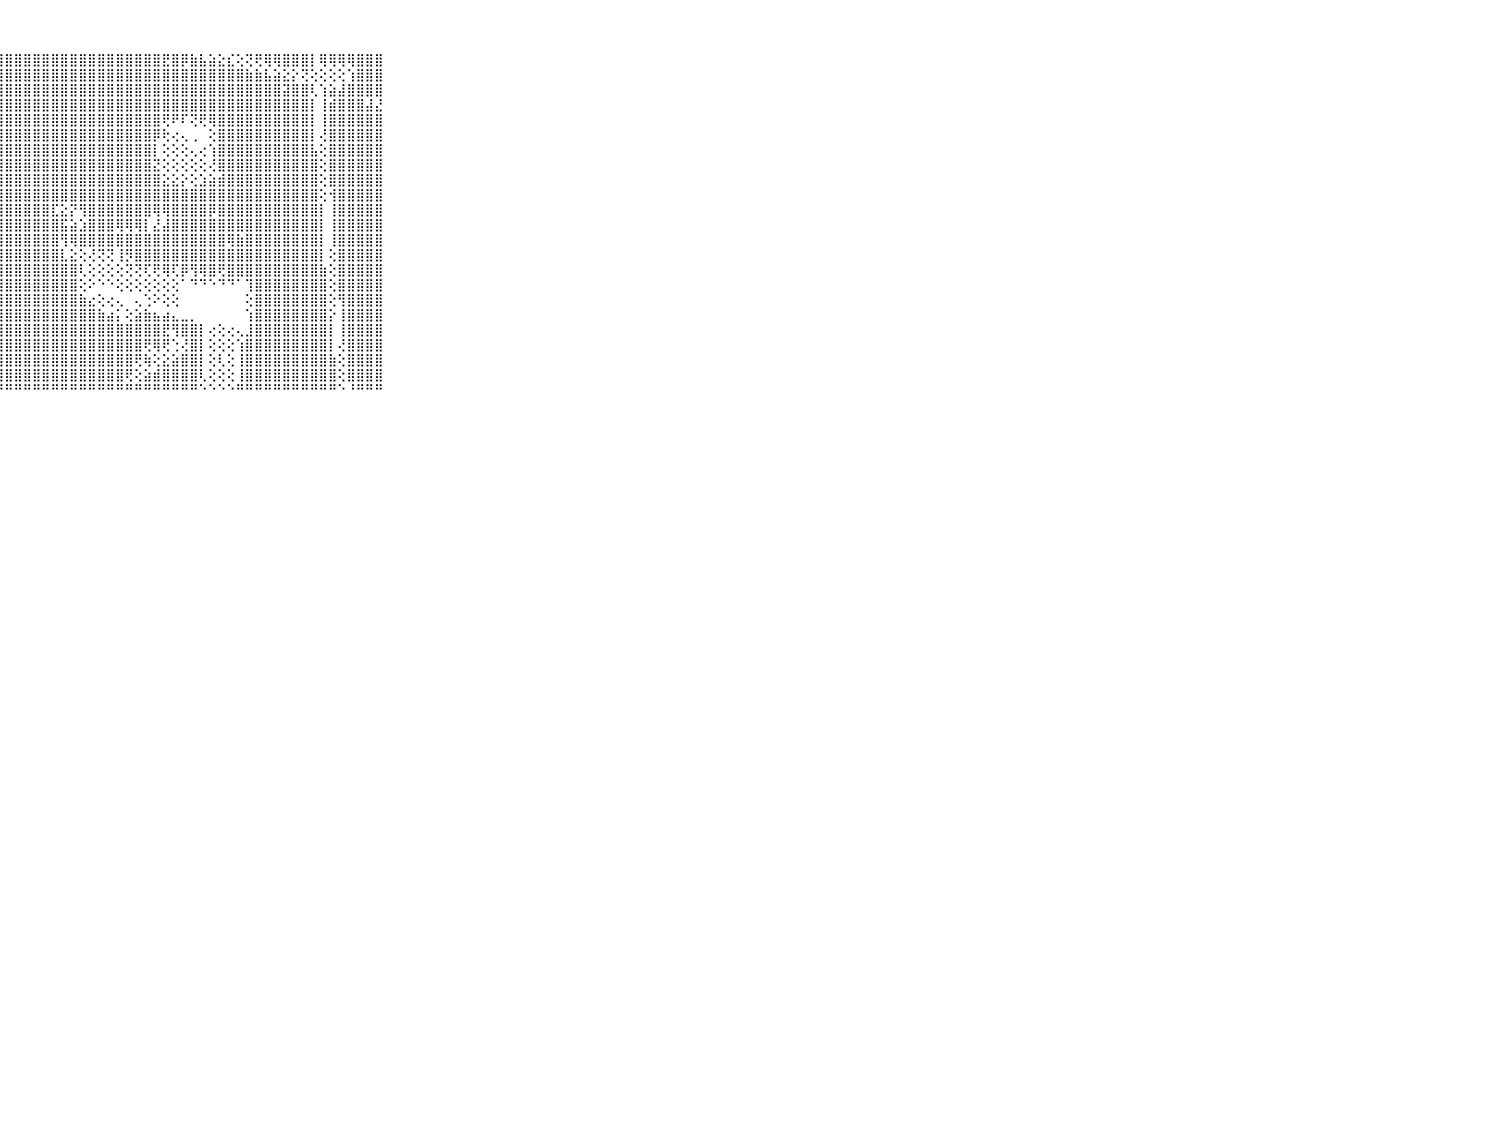

⠀⠀⠀⠀⠀⠀⠀⠀⠀⠀⠀⣿⣿⣿⣿⣿⣿⣿⣿⣿⣿⣿⣿⣿⣿⣿⣿⣿⣿⣿⣿⣿⣿⣿⣿⣿⣿⣿⣿⣿⣿⣿⣿⣿⣿⣟⣿⡿⣷⣧⣵⣕⣎⢕⢝⢟⢿⢿⣿⣿⣿⡇⢿⢿⢿⢿⣿⣿⣿⠀⠀⠀⠀⠀⠀⠀⠀⠀⠀⠀⠀
⠀⠀⠀⠀⠀⠀⠀⠀⠀⠀⠀⣿⣿⣿⣿⣿⣿⣿⣿⣿⣿⣿⣿⣿⣿⣿⣿⣿⣿⣿⣿⣿⣿⣿⣿⣿⣿⣿⣿⣿⣿⣿⣿⣿⣿⣿⣿⣿⣿⣿⣿⣿⣿⣿⣷⣷⣧⣵⣕⡕⢝⢕⢕⢕⢕⢱⣿⣿⣿⠀⠀⠀⠀⠀⠀⠀⠀⠀⠀⠀⠀
⠀⠀⠀⠀⠀⠀⠀⠀⠀⠀⠀⣿⣿⣿⣿⣿⣿⣿⣿⣿⣿⣿⣿⣿⣿⣿⣿⣿⣿⣿⣿⣿⣿⣿⣿⣿⣿⣿⣿⣿⣿⣿⣿⣿⣿⣿⣿⣿⣿⣿⣿⣿⣿⣿⣿⣿⣿⣿⣽⣿⣿⢇⢱⣵⣼⣿⣿⣿⣿⠀⠀⠀⠀⠀⠀⠀⠀⠀⠀⠀⠀
⠀⠀⠀⠀⠀⠀⠀⠀⠀⠀⠀⣿⣿⣿⣿⣿⣿⣿⣿⣿⣿⣿⣿⣿⣿⣿⣿⣿⣿⣿⣿⣿⣿⣿⣿⣿⣿⣿⣿⣿⣿⣿⣿⣿⣿⣿⣿⣿⣿⣿⣿⣿⣿⣿⣿⣿⣿⣿⣿⣿⣿⡇⢸⣾⣿⣿⣿⣼⣜⠀⠀⠀⠀⠀⠀⠀⠀⠀⠀⠀⠀
⠀⠀⠀⠀⠀⠀⠀⠀⠀⠀⠀⣿⣿⣿⣿⣿⣿⣿⣿⣿⣿⣿⣿⣿⣿⣿⣿⣿⣿⣿⣿⣿⣿⣿⣿⣿⣿⣿⣿⣿⣿⣿⣿⣿⣿⢟⠟⠏⢝⢟⢿⣿⣿⣿⣿⣿⣿⣿⣿⣿⣿⡇⢸⣿⣿⣿⣿⣿⣿⠀⠀⠀⠀⠀⠀⠀⠀⠀⠀⠀⠀
⠀⠀⠀⠀⠀⠀⠀⠀⠀⠀⠀⣿⣿⣿⣿⣿⣿⣿⣿⣿⣿⣿⣿⣿⣿⣿⣿⣿⣿⣿⣿⣿⣿⣿⣿⣿⣿⣿⣿⣿⣿⣿⣿⣿⡿⢗⢔⢄⢀⠀⢕⣿⣿⣿⣿⣿⣿⣿⣿⣿⣿⡇⢜⣿⣿⣿⣿⣿⣿⠀⠀⠀⠀⠀⠀⠀⠀⠀⠀⠀⠀
⠀⠀⠀⠀⠀⠀⠀⠀⠀⠀⠀⣿⣿⣿⣿⣿⣿⣿⣿⣿⣿⣿⣿⣿⣿⣿⣿⣿⣿⣿⣿⣿⣿⣿⣿⣿⣿⣿⣿⣿⣿⣿⣿⣿⡇⢕⢕⢕⢄⢔⢱⣿⣿⣿⣿⣿⣿⣿⣿⣿⣿⣧⢕⣿⣿⣿⣿⣿⣿⠀⠀⠀⠀⠀⠀⠀⠀⠀⠀⠀⠀
⠀⠀⠀⠀⠀⠀⠀⠀⠀⠀⠀⣿⣿⣿⣿⣿⣿⣿⣿⣿⣿⣿⣿⣿⣿⣿⣿⣿⣿⣿⣿⣿⣿⣿⣿⣿⣿⣿⣿⣿⣿⣿⣿⣿⣝⢕⢕⢕⢕⢕⢜⣿⣿⣿⣿⣿⣿⣿⣿⣿⣿⣿⢕⣿⣿⣿⣿⣿⣿⠀⠀⠀⠀⠀⠀⠀⠀⠀⠀⠀⠀
⠀⠀⠀⠀⠀⠀⠀⠀⠀⠀⠀⣿⣿⣿⣿⣿⣿⣿⣿⣿⣿⣿⣿⣿⣿⣿⣿⣿⣿⣿⣿⣿⣿⣿⣿⣿⣿⣿⣿⣿⣿⣿⣿⣿⣿⣕⣕⡕⢕⣱⣵⣾⣿⣿⣿⣿⣿⣿⣿⣿⣿⣿⢕⣿⣿⣿⣿⣿⣿⠀⠀⠀⠀⠀⠀⠀⠀⠀⠀⠀⠀
⠀⠀⠀⠀⠀⠀⠀⠀⠀⠀⠀⣿⣿⣿⣿⣿⣿⣿⣿⣿⣿⣿⣿⣿⣿⣿⣿⣿⣿⣿⣿⣿⣿⣿⣿⣿⣿⣿⣿⣿⣿⣿⣿⣿⣿⣿⣿⣿⣿⣿⣿⣿⣿⣿⣿⣿⣿⣿⣿⣿⣿⣿⢕⢺⣿⣿⣿⣿⣿⠀⠀⠀⠀⠀⠀⠀⠀⠀⠀⠀⠀
⠀⠀⠀⠀⠀⠀⠀⠀⠀⠀⠀⣿⣿⣿⣿⣿⣿⣿⣿⣿⣿⣿⣿⣿⣿⣿⣿⣿⣿⣿⣿⣿⣿⣏⣕⡝⢻⣿⣿⣿⣿⣿⣿⣿⢿⢿⣿⣿⣿⣿⡿⣿⣿⣿⣿⣿⣿⣿⣿⣿⣿⣿⡇⢸⣿⣿⣿⣿⣿⠀⠀⠀⠀⠀⠀⠀⠀⠀⠀⠀⠀
⠀⠀⠀⠀⠀⠀⠀⠀⠀⠀⠀⣿⣿⣿⣿⣿⣿⣿⣿⣿⣿⣿⣿⣿⣿⣿⣿⣿⣿⣿⣿⣿⣿⣿⣯⣵⣱⣿⣿⣿⢿⢿⢿⡇⣜⣼⣿⣿⣿⣿⣿⣿⣿⣿⣿⣿⣿⣿⣿⣿⣿⣿⡇⢸⣿⣿⣿⣿⣿⠀⠀⠀⠀⠀⠀⠀⠀⠀⠀⠀⠀
⠀⠀⠀⠀⠀⠀⠀⠀⠀⠀⠀⣿⣿⣿⣿⣿⣿⣿⣿⣿⣿⣿⣿⣿⣿⣿⣿⣿⣿⣿⣿⣿⣿⣿⢻⢿⣿⣿⣿⣿⣿⣿⣿⣿⣿⣿⣿⣿⣿⣿⣿⣿⢿⣷⣿⣿⣿⣿⣿⣿⣿⣿⡇⢸⣿⣿⣿⣿⣿⠀⠀⠀⠀⠀⠀⠀⠀⠀⠀⠀⠀
⠀⠀⠀⠀⠀⠀⠀⠀⠀⠀⠀⣿⣿⣿⣿⣿⣿⣿⣿⣿⣿⣿⣿⣿⣿⣿⣿⣿⣿⣿⣿⣿⣿⣿⣇⣕⢕⢜⢝⢝⢸⡻⣿⣿⣿⣿⣿⣿⣿⣿⣿⣿⣿⣿⣿⣿⣿⣿⣿⣿⣿⣿⡇⢕⣿⣿⣿⣿⣿⠀⠀⠀⠀⠀⠀⠀⠀⠀⠀⠀⠀
⠀⠀⠀⠀⠀⠀⠀⠀⠀⠀⠀⣿⣿⣿⣿⣿⣿⣿⣿⣿⣿⣿⣿⣿⣿⣿⣿⣿⣿⣿⣿⣿⣿⣿⣿⣿⢇⢕⢕⢕⢕⢝⢝⢏⢟⢿⢏⡿⢻⢿⣿⢟⣿⣿⣿⣿⣿⣿⣿⣿⣿⣿⣷⢕⣿⣿⣿⣿⣿⠀⠀⠀⠀⠀⠀⠀⠀⠀⠀⠀⠀
⠀⠀⠀⠀⠀⠀⠀⠀⠀⠀⠀⣿⣿⣿⣿⣿⣿⣿⣿⣿⣿⣿⣿⣿⣿⣿⣿⣿⣿⣿⣿⣿⣿⣿⣿⣿⢕⠕⠑⠑⢕⢕⢕⢕⢕⢕⢕⠁⠙⠙⠑⠙⠙⠁⢹⣿⣿⣿⣿⣿⣿⣿⣿⢕⣿⣿⣿⣿⣿⠀⠀⠀⠀⠀⠀⠀⠀⠀⠀⠀⠀
⠀⠀⠀⠀⠀⠀⠀⠀⠀⠀⠀⣿⣿⣿⣿⣿⣿⣿⣿⣿⣿⣿⣿⣿⣿⣿⣿⣿⣿⣿⣿⣿⣿⣿⣿⣿⣷⣔⢕⢔⢄⠀⢄⢑⠕⢕⢕⠀⠀⠀⠀⠀⠀⠀⢕⣿⣿⣿⣿⣿⣿⣿⣿⢕⢻⣿⣿⣿⣿⠀⠀⠀⠀⠀⠀⠀⠀⠀⠀⠀⠀
⠀⠀⠀⠀⠀⠀⠀⠀⠀⠀⠀⣿⣿⣿⣿⣿⣿⣿⣿⣿⣿⣿⣿⣿⣿⣿⣿⣿⣿⣿⣿⣿⣿⣿⣿⣿⣿⣿⣷⣴⡅⢕⣵⣷⣦⣴⣄⣀⡀⠀⠀⠀⠀⠀⢱⣿⣿⣿⣿⣿⣿⣿⣿⡕⢸⣿⣿⣿⣿⠀⠀⠀⠀⠀⠀⠀⠀⠀⠀⠀⠀
⠀⠀⠀⠀⠀⠀⠀⠀⠀⠀⠀⣿⣿⣿⣿⣿⣿⣿⣿⣿⣿⣿⣿⣿⣿⣿⣿⣿⣿⣿⣿⣿⣿⣿⣿⣿⣿⣿⣿⣿⣿⣿⣿⣿⣿⣟⢻⣿⣿⡇⢔⢕⢔⢄⣸⣿⣿⣿⣿⣿⣿⣿⣿⡇⢸⣿⣿⣿⣿⠀⠀⠀⠀⠀⠀⠀⠀⠀⠀⠀⠀
⠀⠀⠀⠀⠀⠀⠀⠀⠀⠀⠀⣿⣿⣿⣿⣿⣿⣿⣿⣿⣿⣿⣿⣿⣿⣿⣿⣿⣿⣿⣿⣿⣿⣿⣿⣿⣿⣿⣿⣿⣿⣿⣿⢟⢿⢟⢑⢜⣿⡇⢕⢕⢕⢱⣿⣿⣿⣿⣿⣿⣿⣿⣿⡇⢜⣿⣿⣿⣿⠀⠀⠀⠀⠀⠀⠀⠀⠀⠀⠀⠀
⠀⠀⠀⠀⠀⠀⠀⠀⠀⠀⠀⣿⣿⣿⣿⣿⣿⣿⣿⣿⣿⣿⣿⣿⣿⣿⣿⣿⣿⣿⣿⣿⣿⣿⣿⣿⣿⣿⣿⣿⣿⣿⢟⢷⢕⣕⣵⣿⣿⡇⢕⢇⢕⢸⣿⣿⣿⣿⣿⣿⣿⣿⣿⣷⢕⣿⣿⣿⣿⠀⠀⠀⠀⠀⠀⠀⠀⠀⠀⠀⠀
⠀⠀⠀⠀⠀⠀⠀⠀⠀⠀⠀⣿⣿⣿⣿⣿⣿⣿⣿⣿⣿⣿⣿⣿⣿⣿⣿⣿⣿⣿⣿⣿⣿⣿⣿⣿⣿⣿⣿⣿⣿⢟⢕⣵⣾⣿⣿⣿⣿⢇⢕⢕⢕⢸⣿⣿⣿⣿⣿⣿⣿⣿⣿⣿⢕⣿⣿⣿⣿⠀⠀⠀⠀⠀⠀⠀⠀⠀⠀⠀⠀
⠀⠀⠀⠀⠀⠀⠀⠀⠀⠀⠀⠛⠛⠛⠛⠛⠛⠛⠛⠛⠛⠛⠛⠛⠛⠛⠛⠛⠛⠛⠛⠛⠛⠛⠛⠛⠛⠛⠛⠛⠛⠛⠛⠛⠛⠛⠛⠛⠛⠑⠑⠑⠑⠛⠛⠛⠛⠛⠛⠛⠛⠛⠛⠛⠑⠘⠛⠛⠛⠀⠀⠀⠀⠀⠀⠀⠀⠀⠀⠀⠀